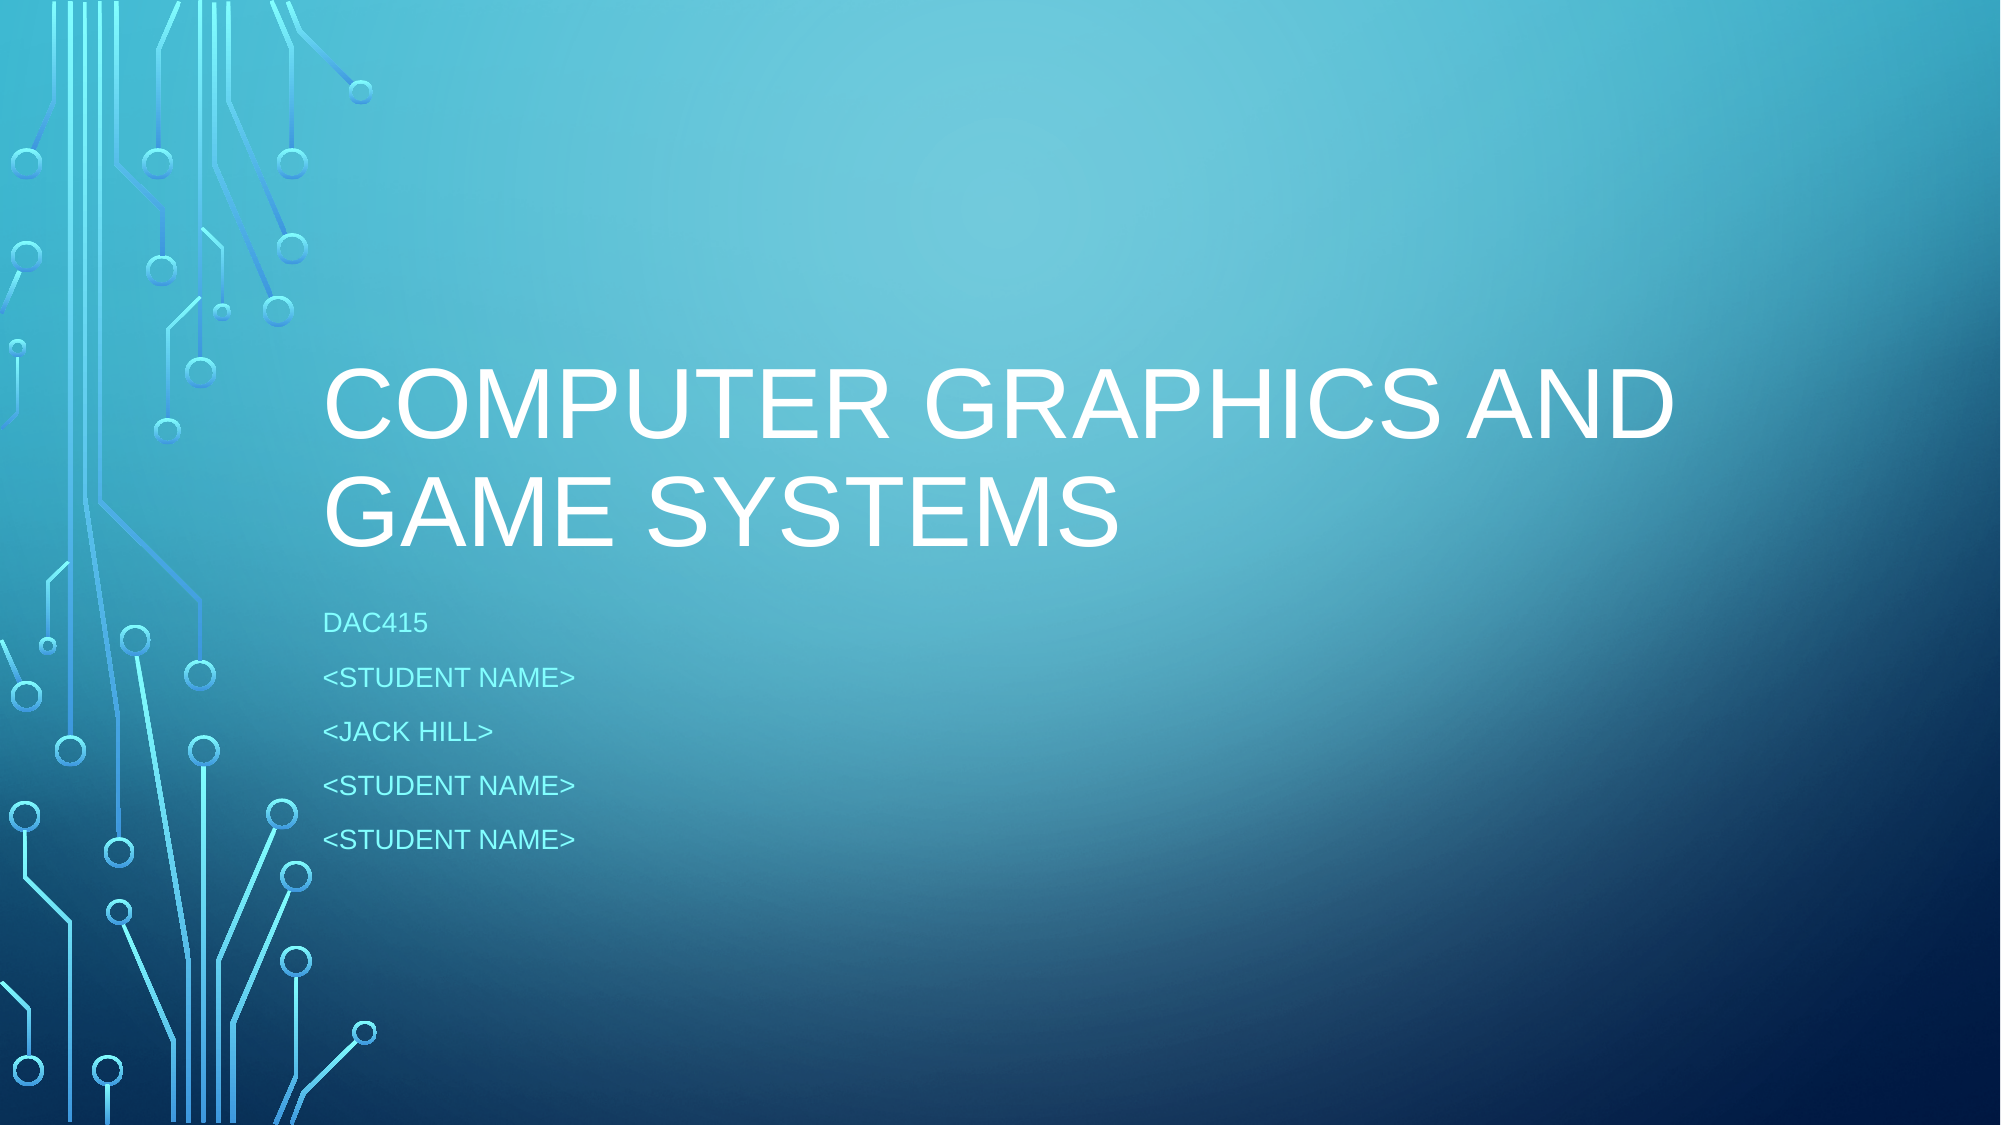

# Computer Graphics and Game Systems
DAC415
<Student Name>
<Jack Hill>
<Student Name>
<Student Name>